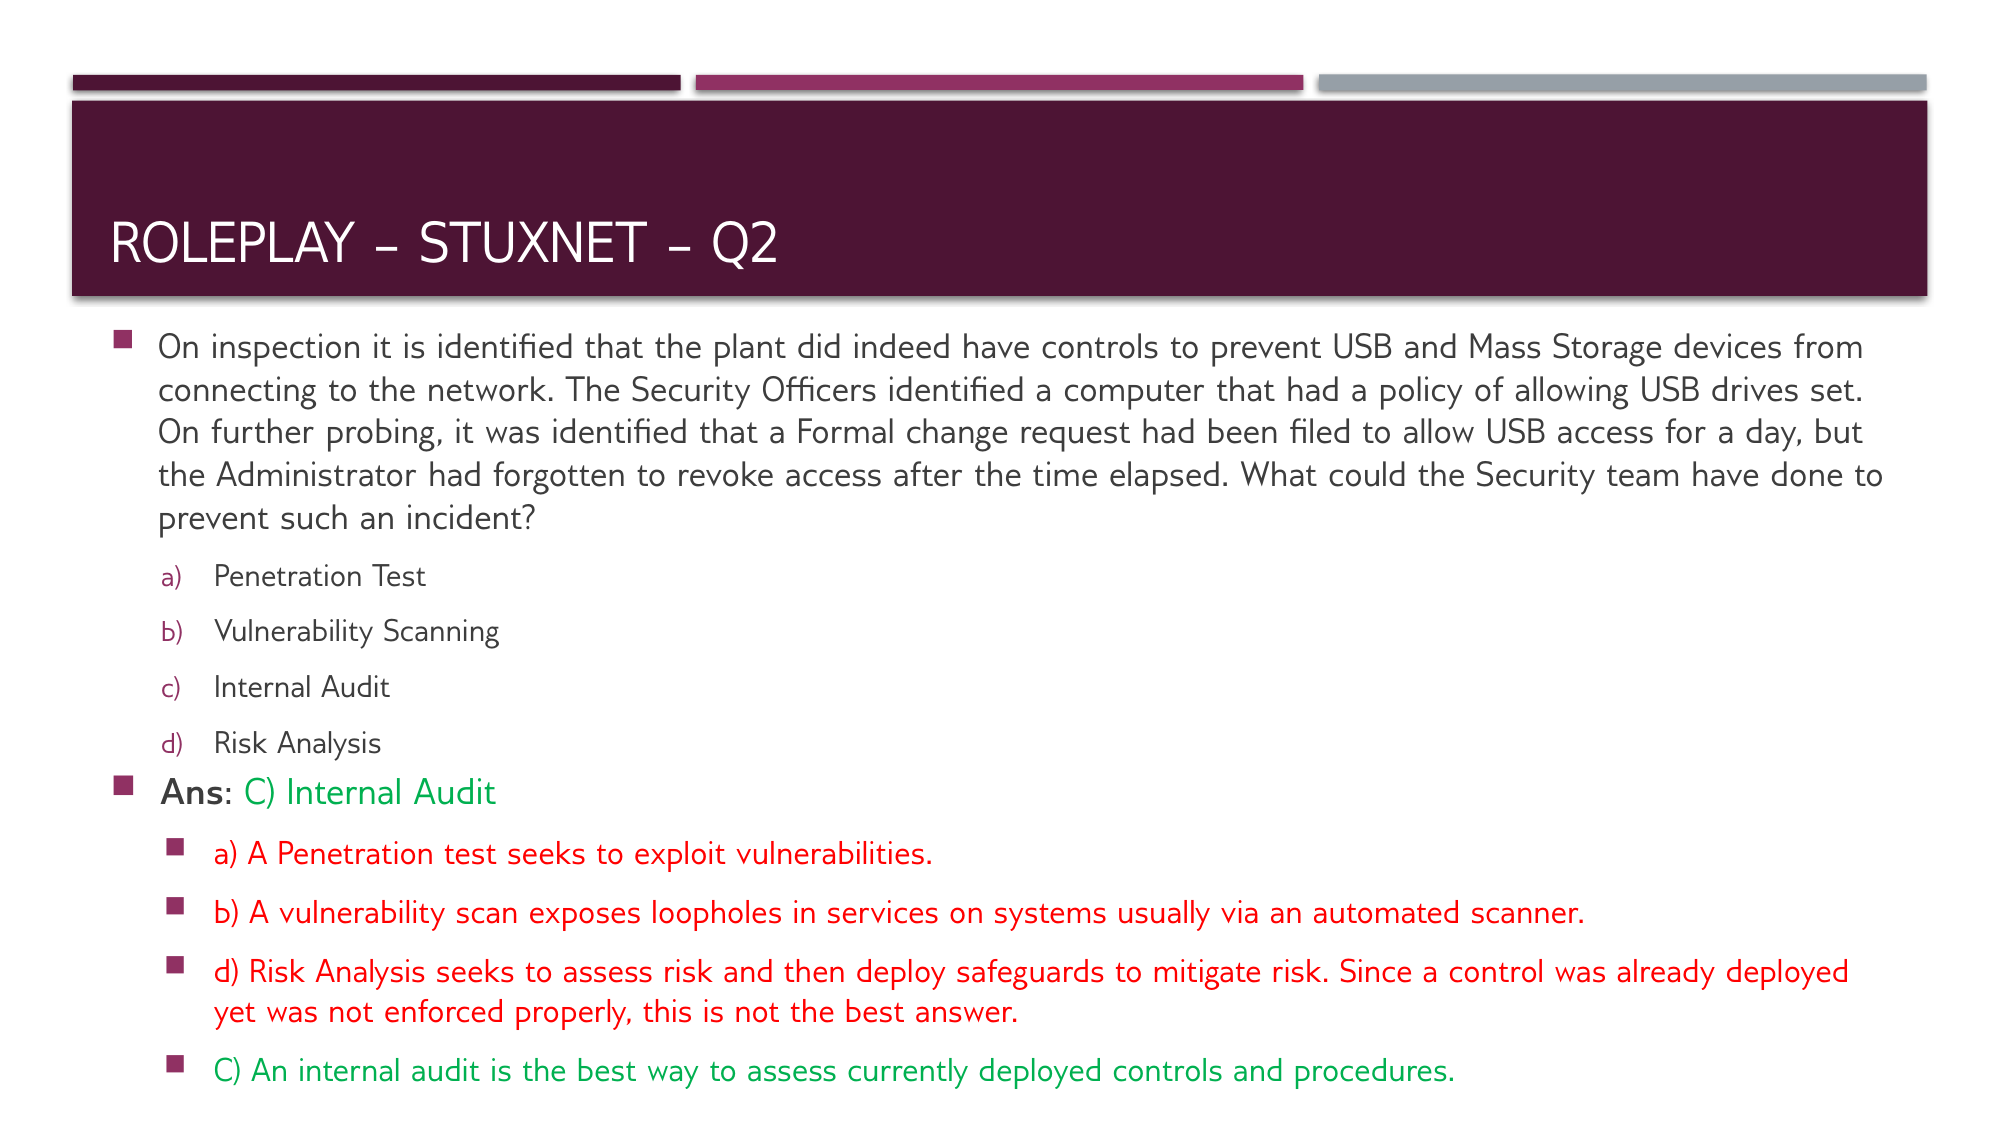

# ROLEPLAY – STUXNET – Q2
On inspection it is identified that the plant did indeed have controls to prevent USB and Mass Storage devices from connecting to the network. The Security Officers identified a computer that had a policy of allowing USB drives set. On further probing, it was identified that a Formal change request had been filed to allow USB access for a day, but the Administrator had forgotten to revoke access after the time elapsed. What could the Security team have done to prevent such an incident?
Penetration Test
Vulnerability Scanning
Internal Audit
Risk Analysis
Ans: C) Internal Audit
a) A Penetration test seeks to exploit vulnerabilities.
b) A vulnerability scan exposes loopholes in services on systems usually via an automated scanner.
d) Risk Analysis seeks to assess risk and then deploy safeguards to mitigate risk. Since a control was already deployed yet was not enforced properly, this is not the best answer.
C) An internal audit is the best way to assess currently deployed controls and procedures.